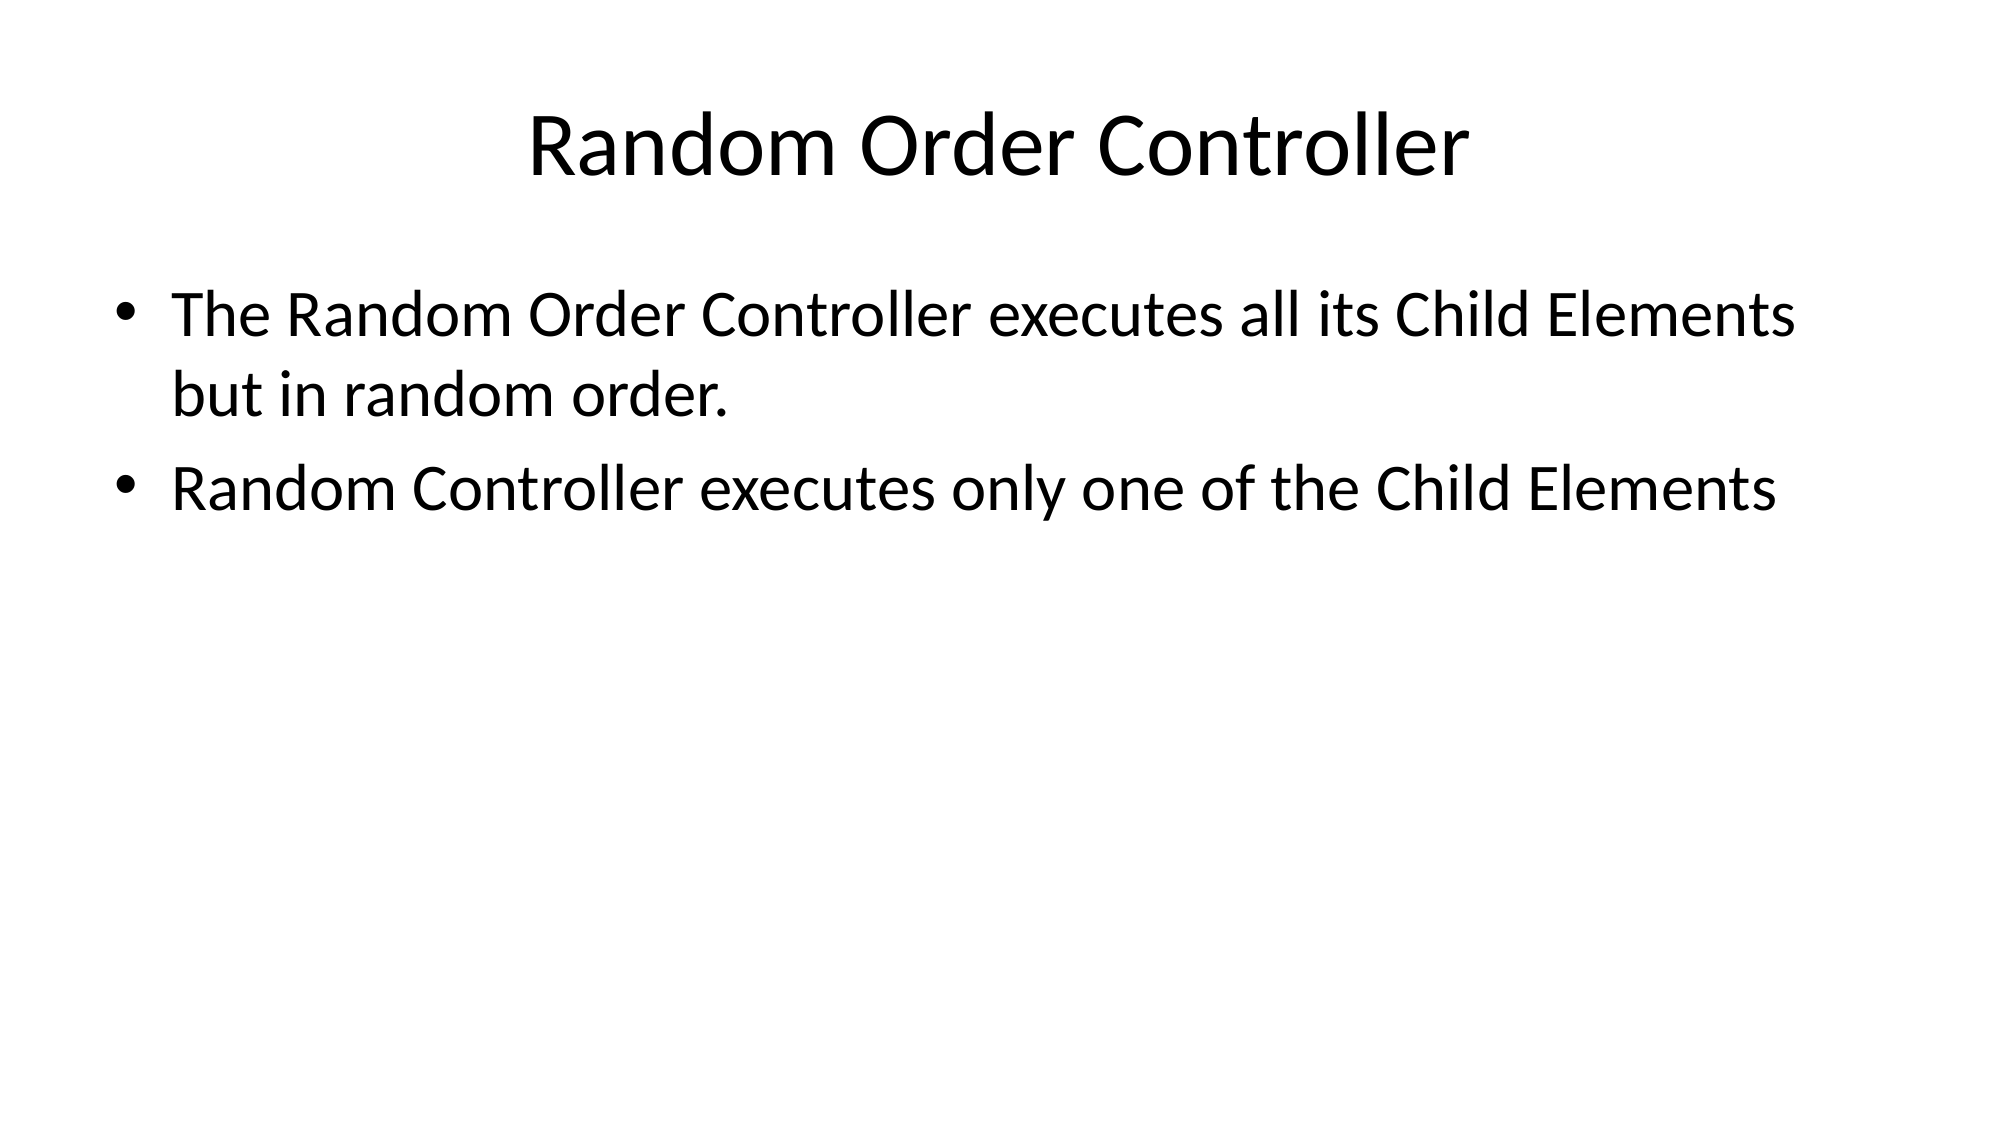

# Random Order Controller
The Random Order Controller executes all its Child Elements but in random order.
Random Controller executes only one of the Child Elements